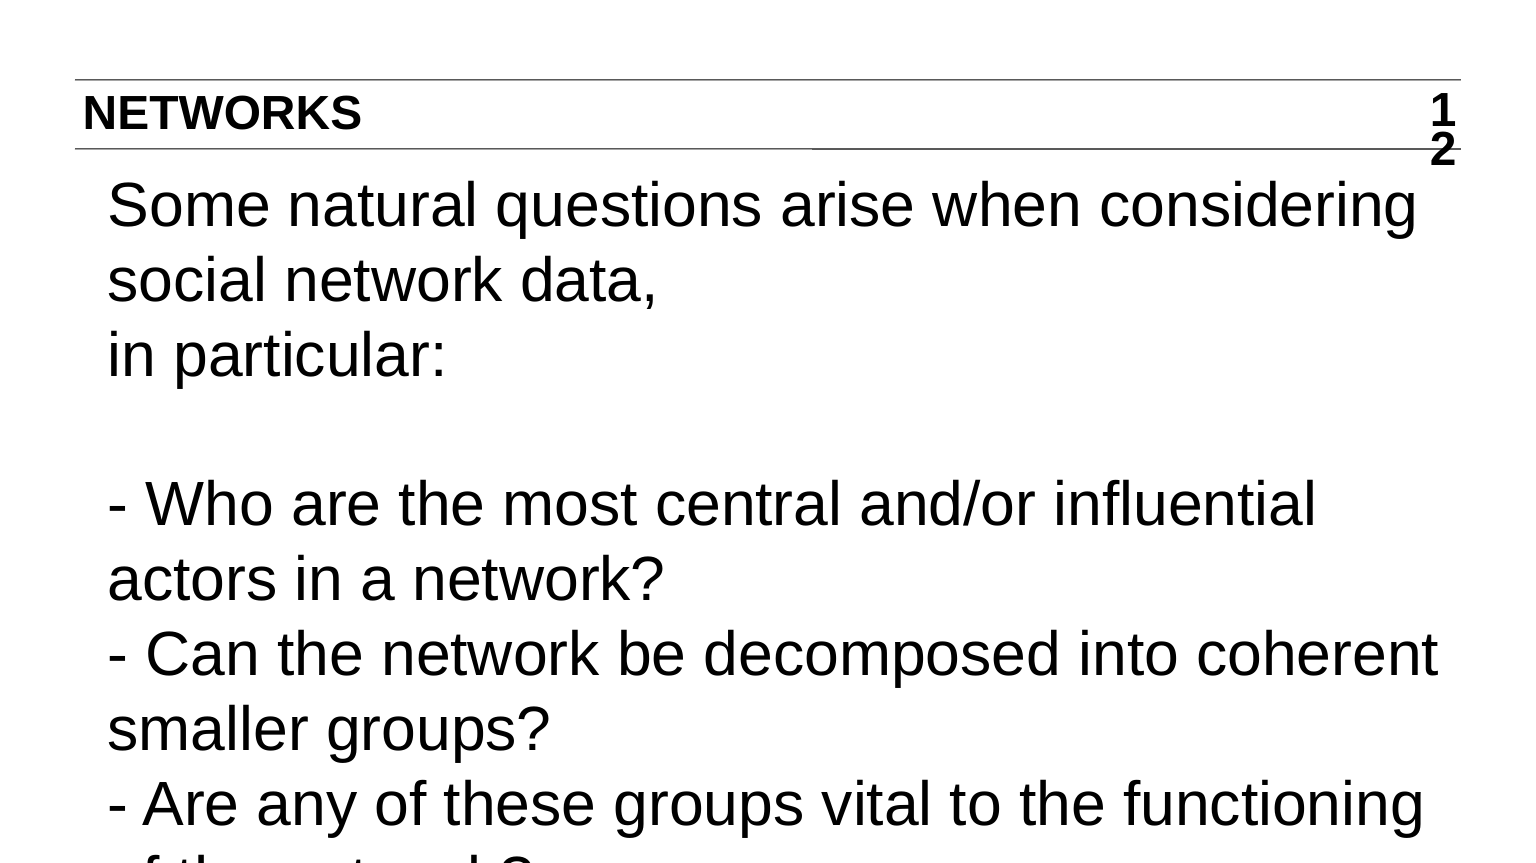

Networks
12
Some natural questions arise when considering social network data,
in particular:

- Who are the most central and/or influential actors in a network?
- Can the network be decomposed into coherent smaller groups?
- Are any of these groups vital to the functioning of the network?
- How does this network compare to other networks?

These are questions about network structure.